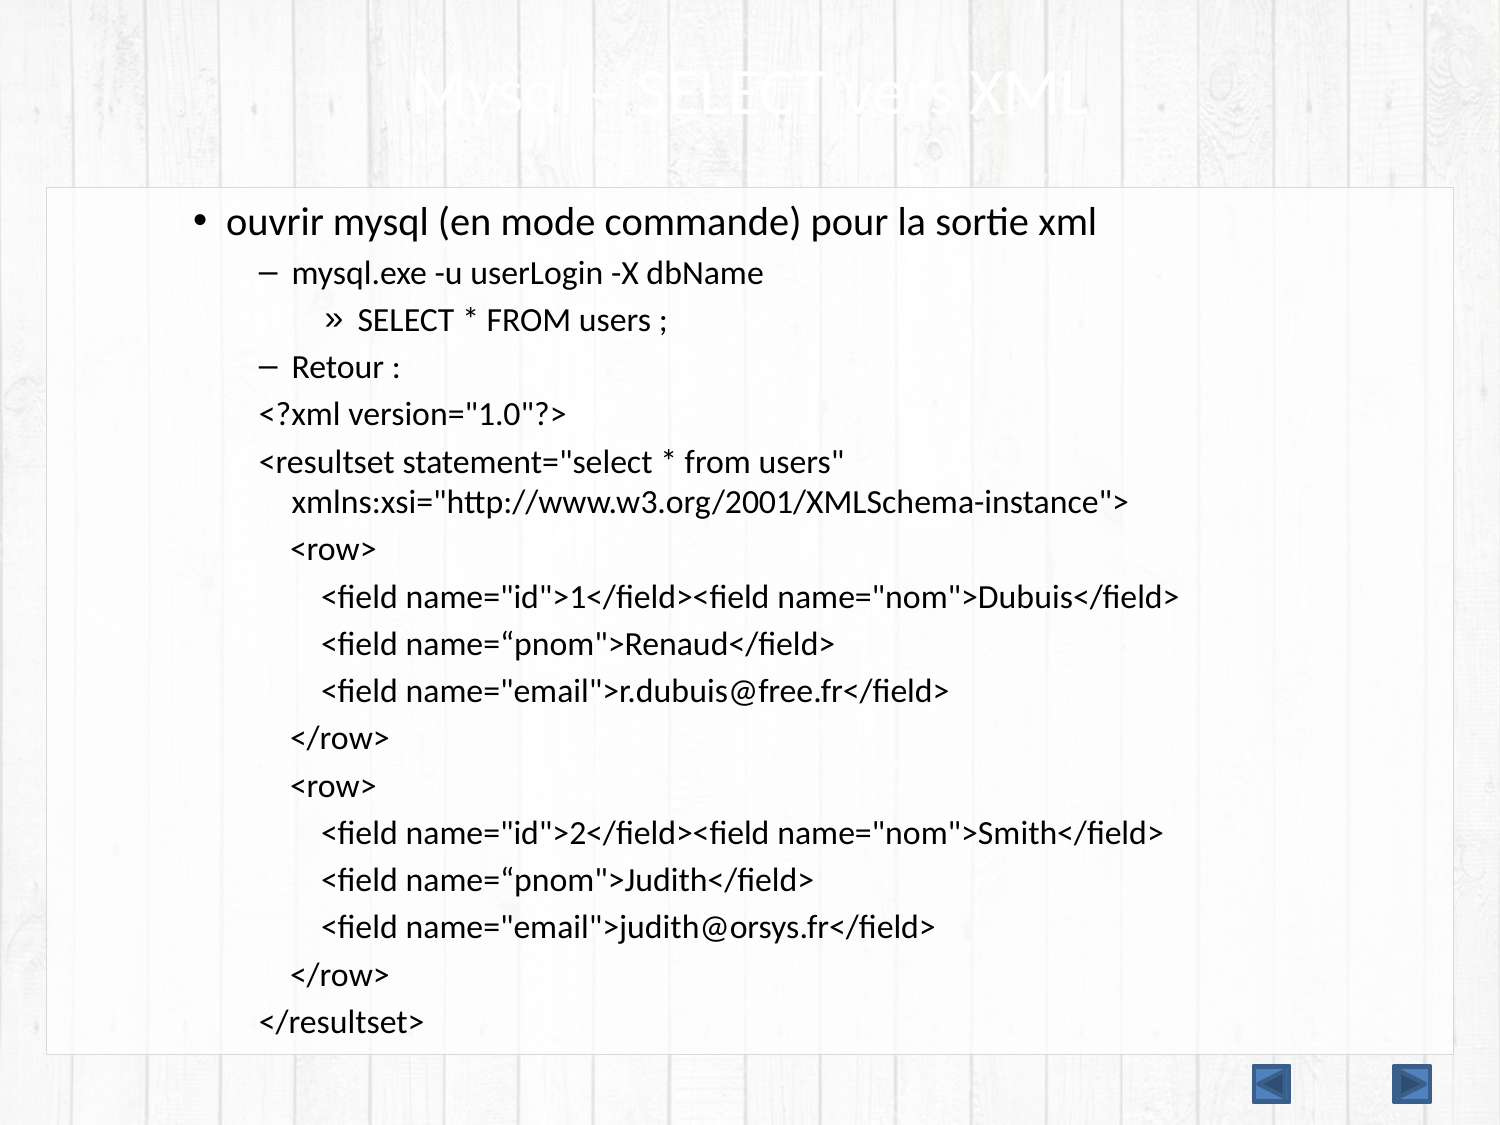

# Mysql – SELECT vers XML
ouvrir mysql (en mode commande) pour la sortie xml
mysql.exe -u userLogin -X dbName
SELECT * FROM users ;
Retour :
<?xml version="1.0"?>
<resultset statement="select * from users" xmlns:xsi="http://www.w3.org/2001/XMLSchema-instance">
    <row>
        <field name="id">1</field><field name="nom">Dubuis</field>
        <field name=“pnom">Renaud</field>
        <field name="email">r.dubuis@free.fr</field>
    </row>
    <row>
        <field name="id">2</field><field name="nom">Smith</field>
        <field name=“pnom">Judith</field>
        <field name="email">judith@orsys.fr</field>
    </row>
</resultset>